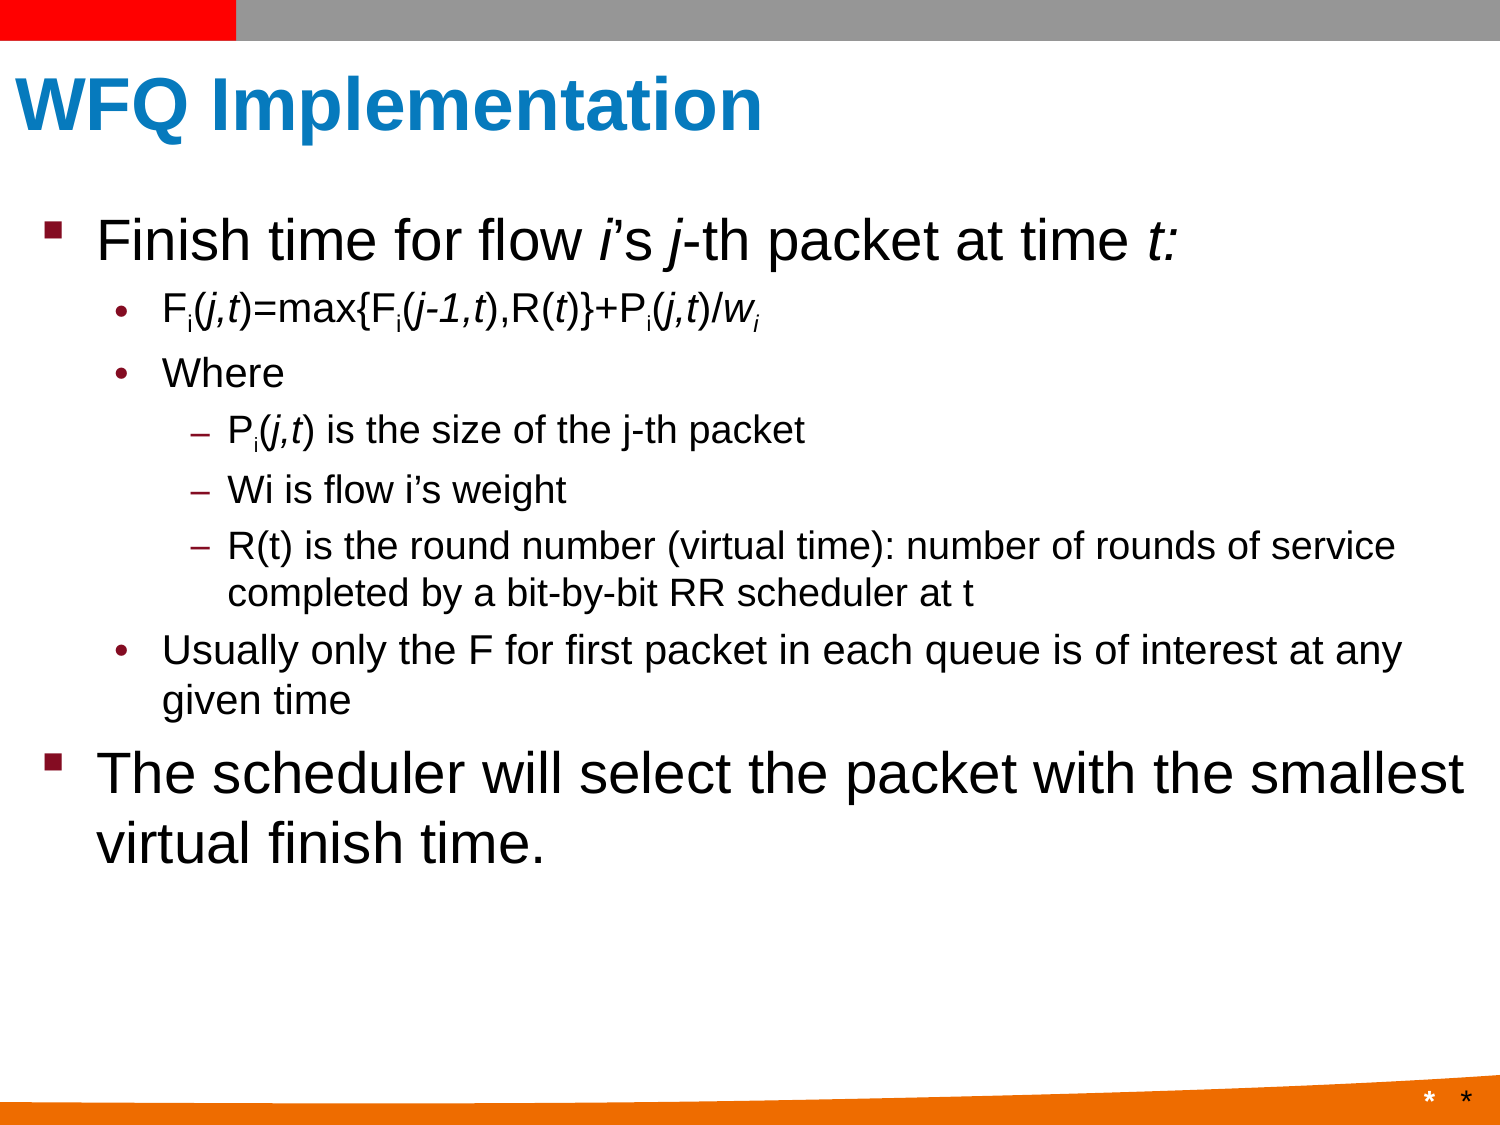

# WFQ Implementation
Finish time for flow i’s j-th packet at time t:
Fi(j,t)=max{Fi(j-1,t),R(t)}+Pi(j,t)/wi
Where
Pi(j,t) is the size of the j-th packet
Wi is flow i’s weight
R(t) is the round number (virtual time): number of rounds of service completed by a bit-by-bit RR scheduler at t
Usually only the F for first packet in each queue is of interest at any given time
The scheduler will select the packet with the smallest virtual finish time.
*